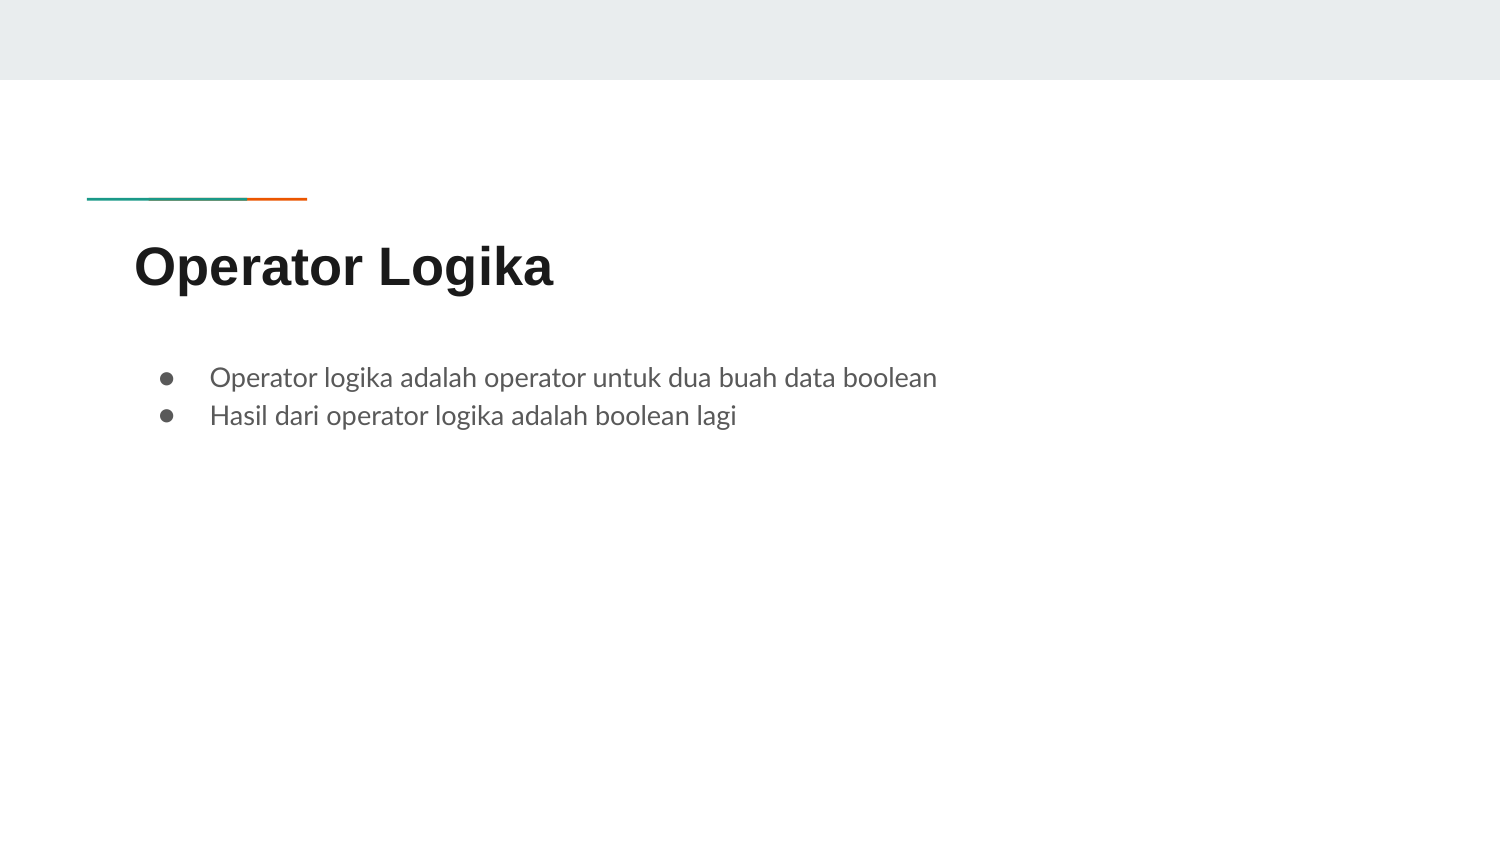

# Operator Logika
Operator logika adalah operator untuk dua buah data boolean
Hasil dari operator logika adalah boolean lagi